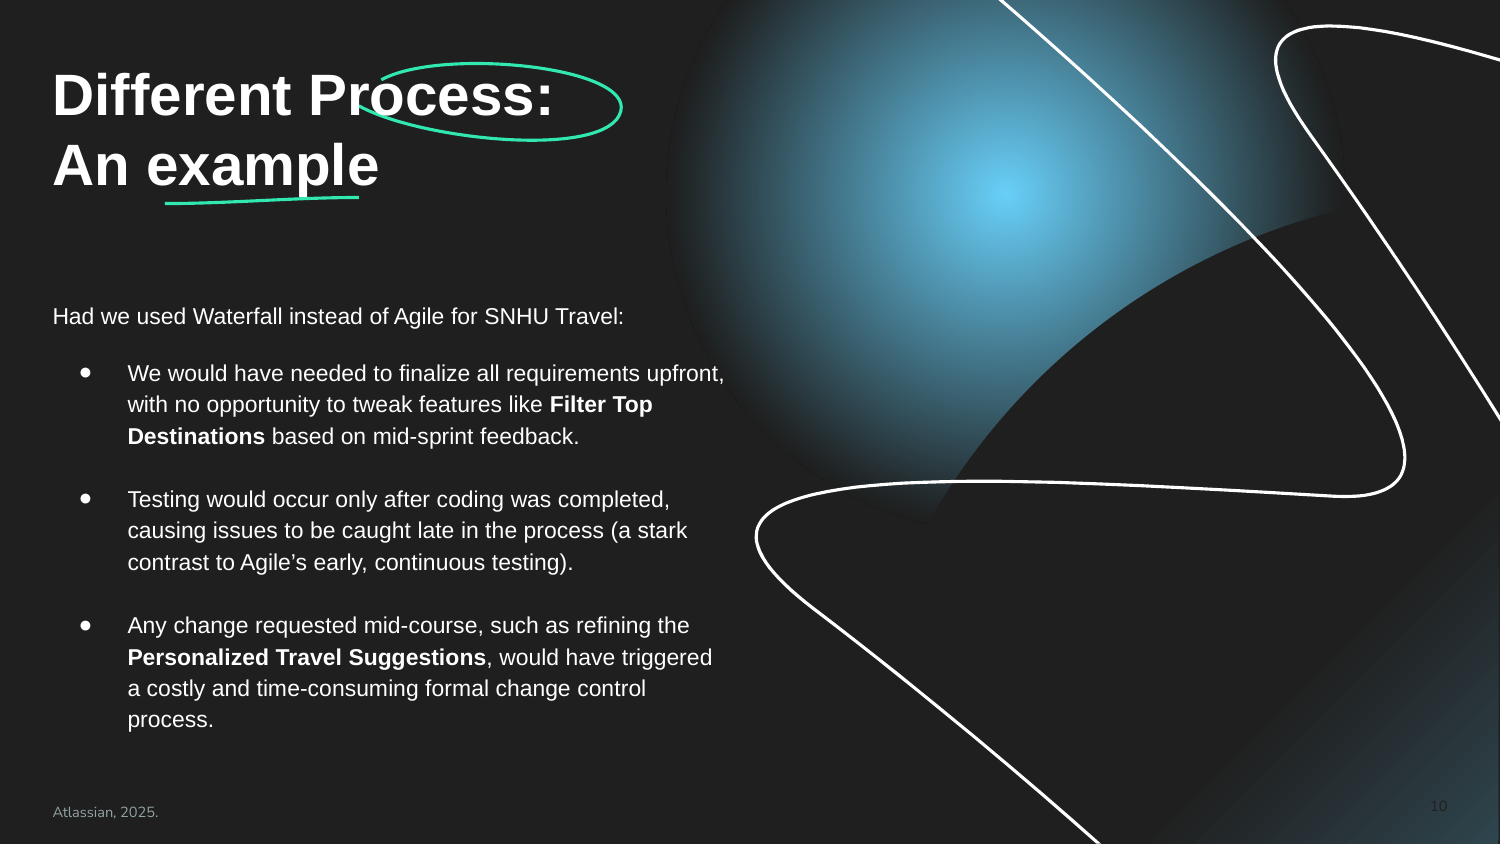

# Different Process:
An example

Had we used Waterfall instead of Agile for SNHU Travel:
We would have needed to finalize all requirements upfront, with no opportunity to tweak features like Filter Top Destinations based on mid-sprint feedback.
Testing would occur only after coding was completed, causing issues to be caught late in the process (a stark contrast to Agile’s early, continuous testing).
Any change requested mid-course, such as refining the Personalized Travel Suggestions, would have triggered a costly and time-consuming formal change control process.

Atlassian, 2025.